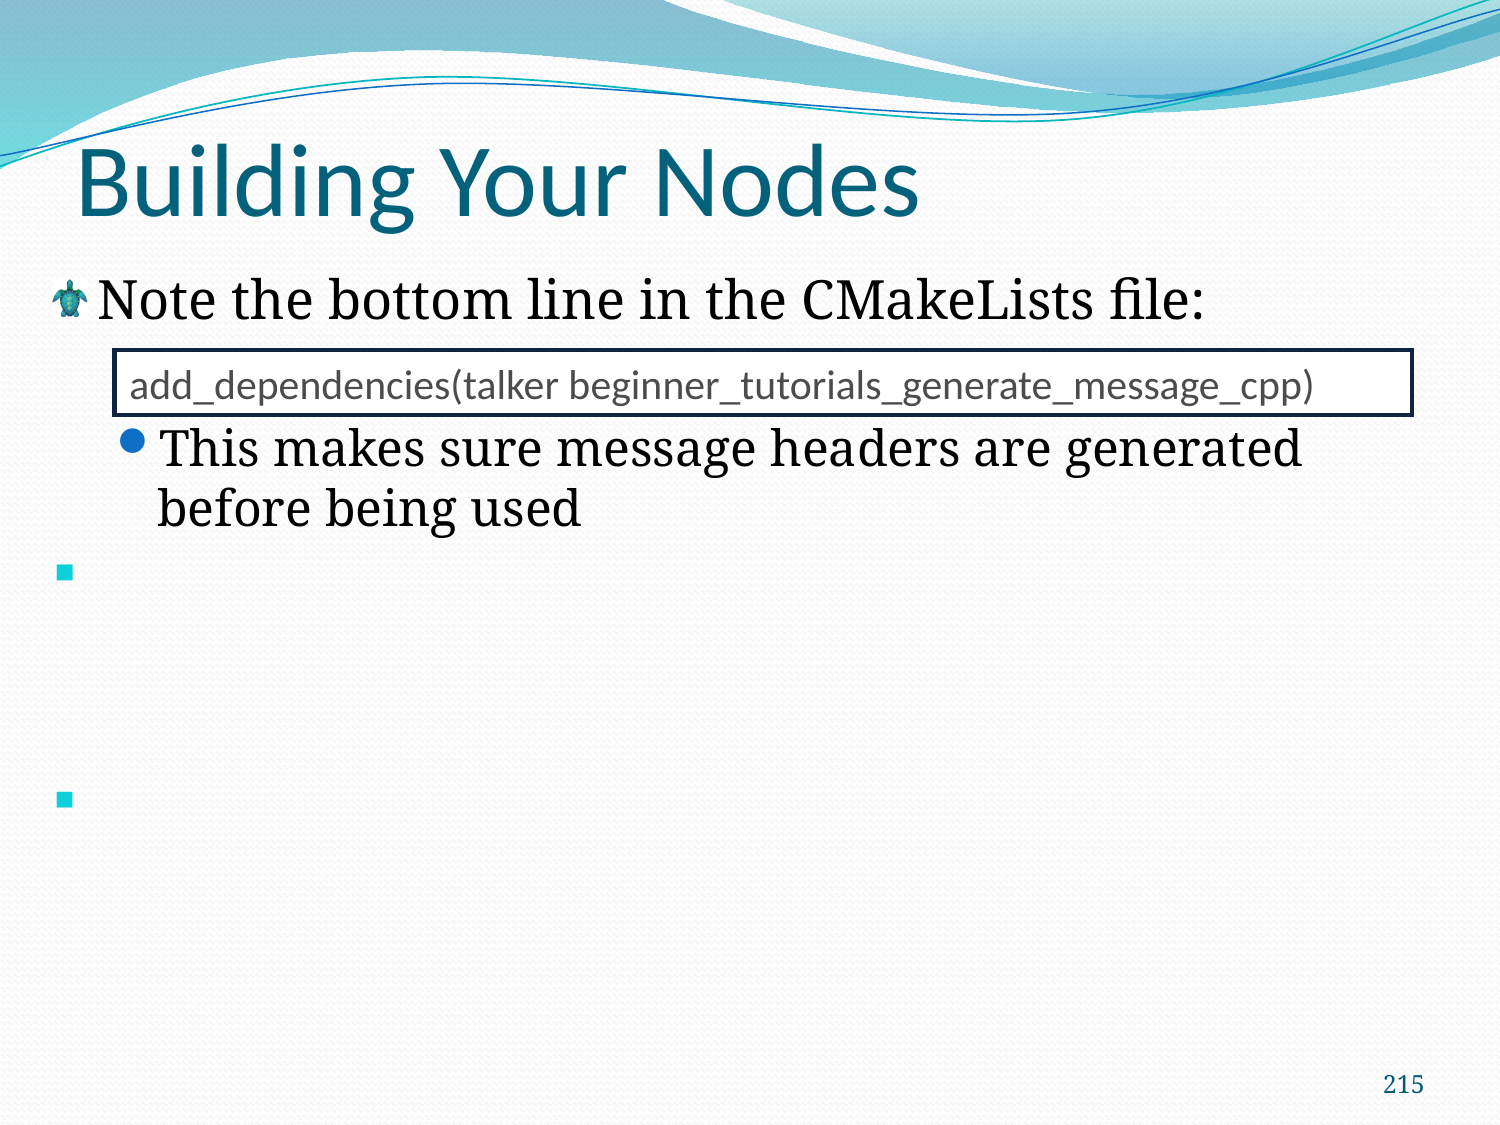

Building Your Nodes
Note the bottom line in the CMakeLists file:

This makes sure message headers are generated before being used

add_dependencies(talker beginner_tutorials_generate_message_cpp)
215